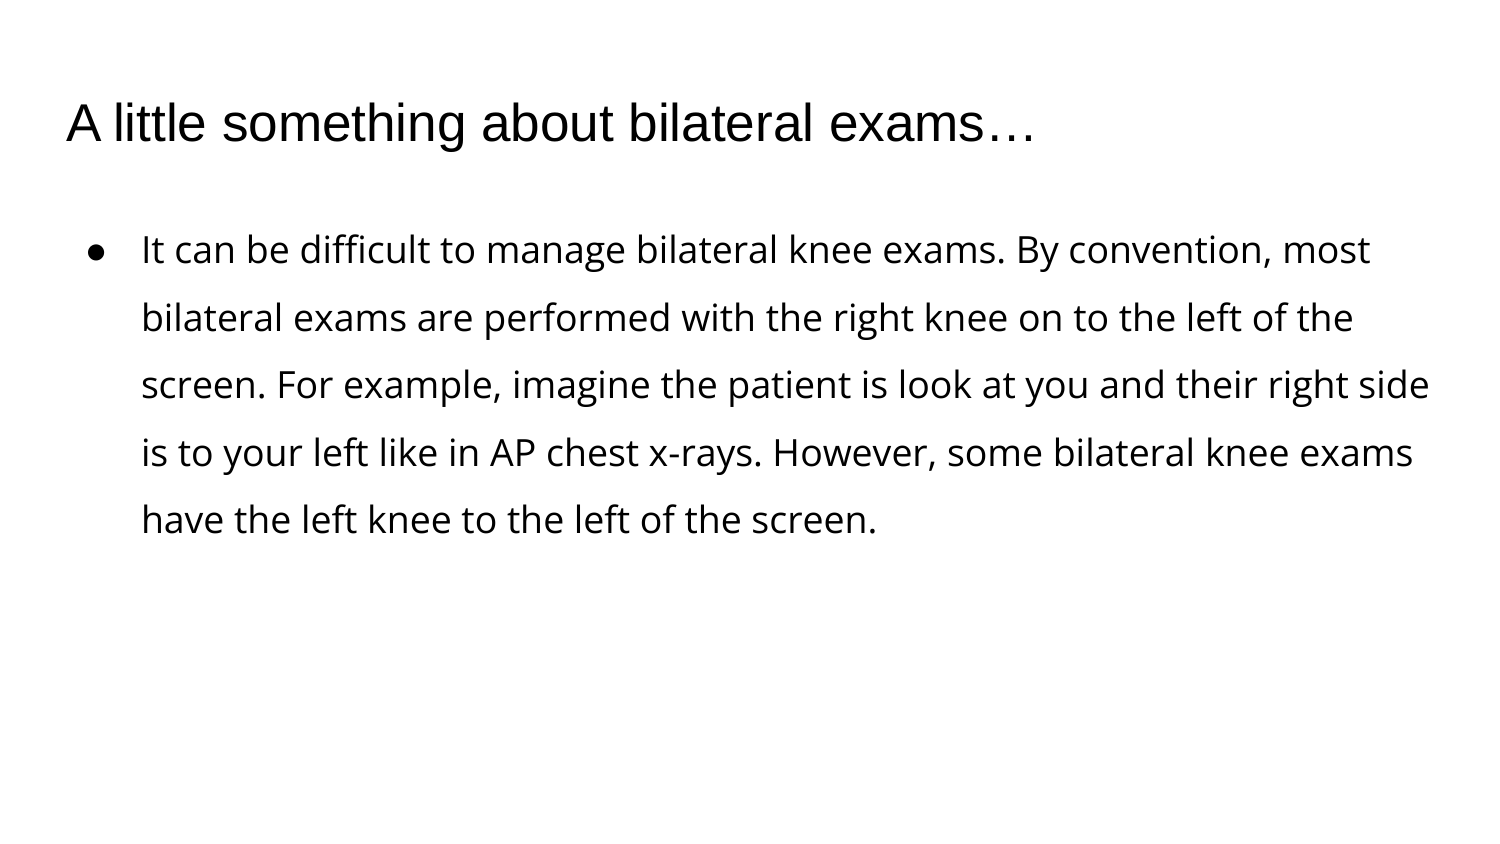

# A little something about bilateral exams…
It can be difficult to manage bilateral knee exams. By convention, most bilateral exams are performed with the right knee on to the left of the screen. For example, imagine the patient is look at you and their right side is to your left like in AP chest x-rays. However, some bilateral knee exams have the left knee to the left of the screen.